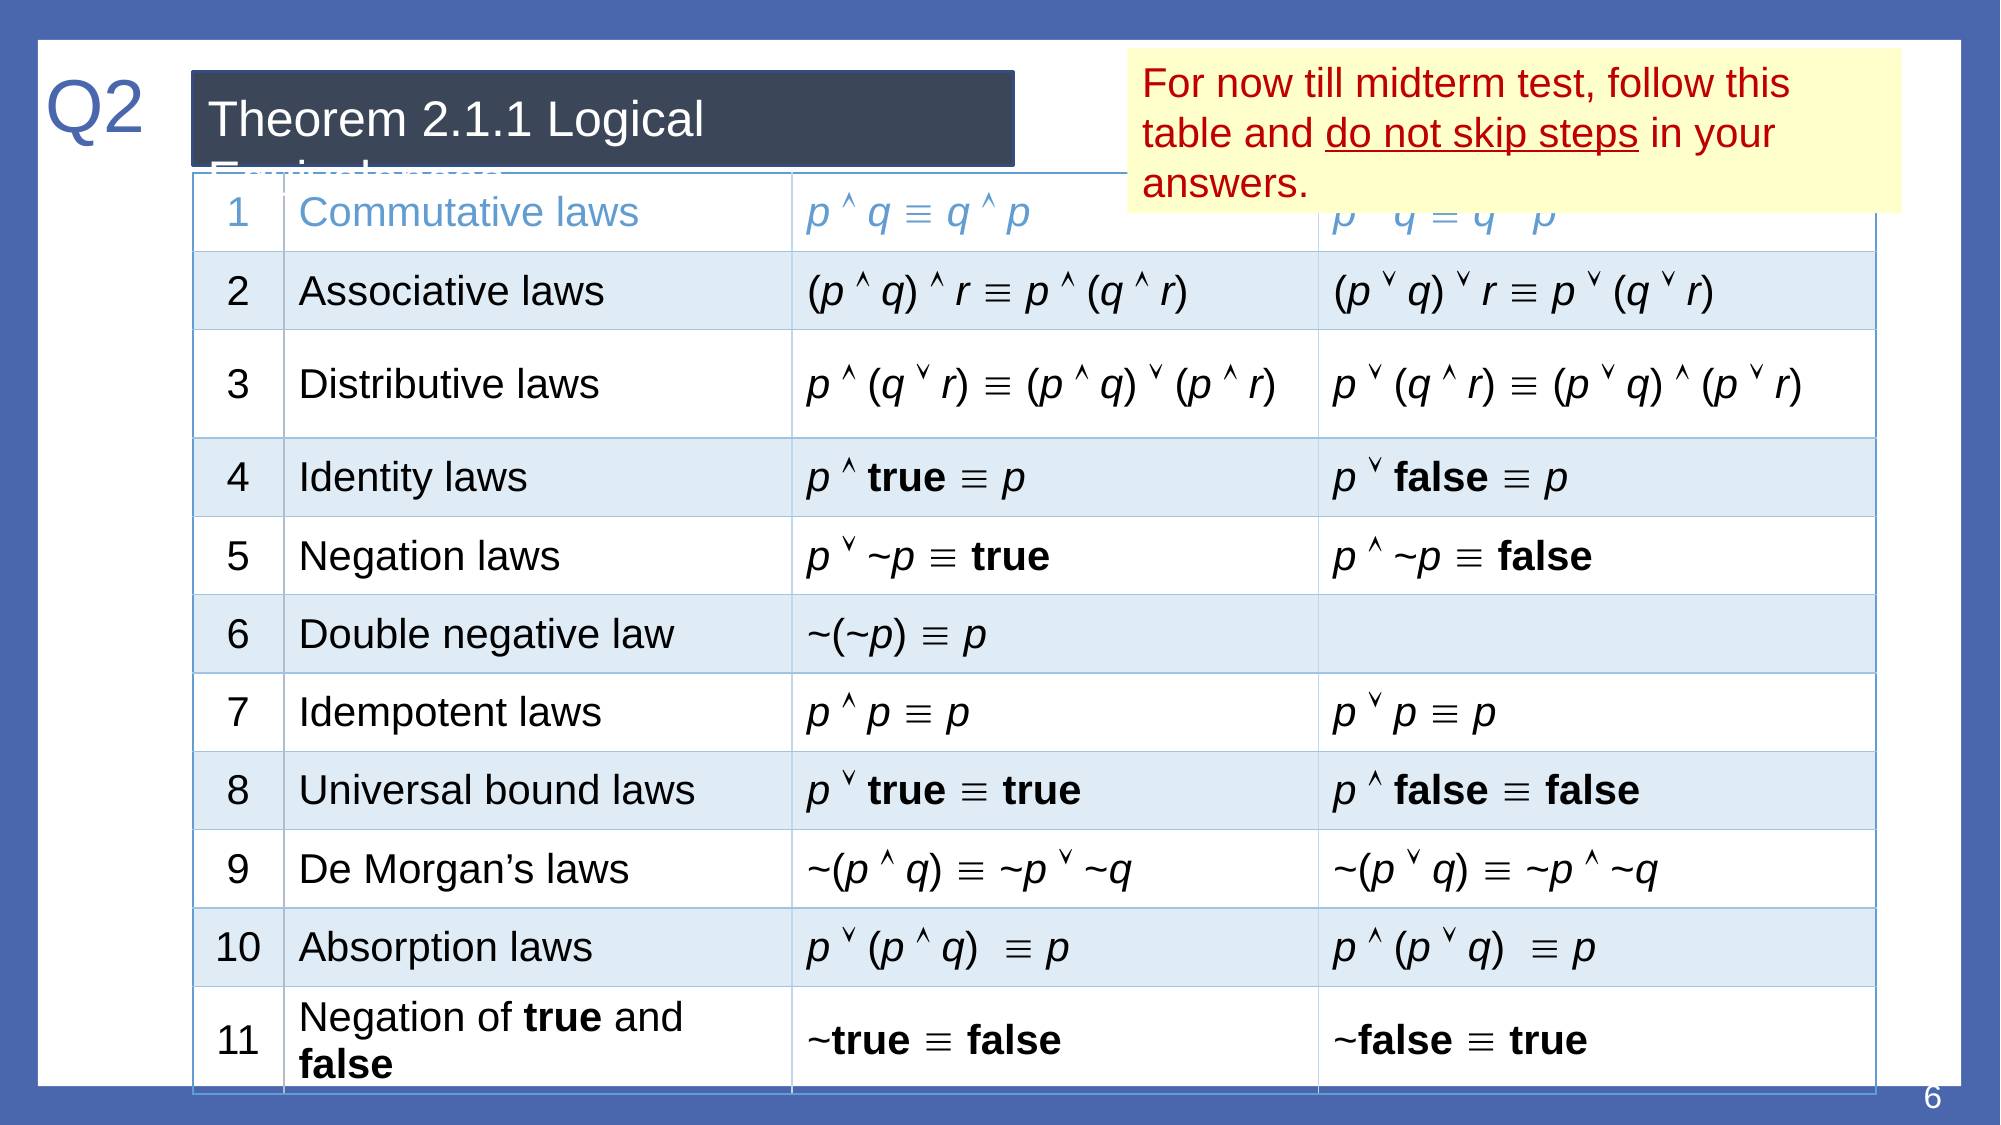

# Q2
For now till midterm test, follow this table and do not skip steps in your answers.

Theorem 2.1.1 Logical Equivalences
| 1 | Commutative laws | p ∧ q ≡ q ∧ p | p ∨ q ≡ q ∨ p |
| --- | --- | --- | --- |
| 2 | Associative laws | (p ∧ q) ∧ r ≡ p ∧ (q ∧ r) | (p ∨ q) ∨ r ≡ p ∨ (q ∨ r) |
| 3 | Distributive laws | p ∧ (q ∨ r) ≡ (p ∧ q) ∨ (p ∧ r) | p ∨ (q ∧ r) ≡ (p ∨ q) ∧ (p ∨ r) |
| 4 | Identity laws | p ∧ true ≡ p | p ∨ false ≡ p |
| 5 | Negation laws | p ∨ ~p ≡ true | p ∧ ~p ≡ false |
| 6 | Double negative law | ~(~p) ≡ p |  |
| 7 | Idempotent laws | p ∧ p ≡ p | p ∨ p ≡ p |
| 8 | Universal bound laws | p ∨ true ≡ true | p ∧ false ≡ false |
| 9 | De Morgan’s laws | ~(p ∧ q) ≡ ~p ∨ ~q | ~(p ∨ q) ≡ ~p ∧ ~q |
| 10 | Absorption laws | p ∨ (p ∧ q) ≡ p | p ∧ (p ∨ q) ≡ p |
| 11 | Negation of true and false | ~true ≡ false | ~false ≡ true |
6